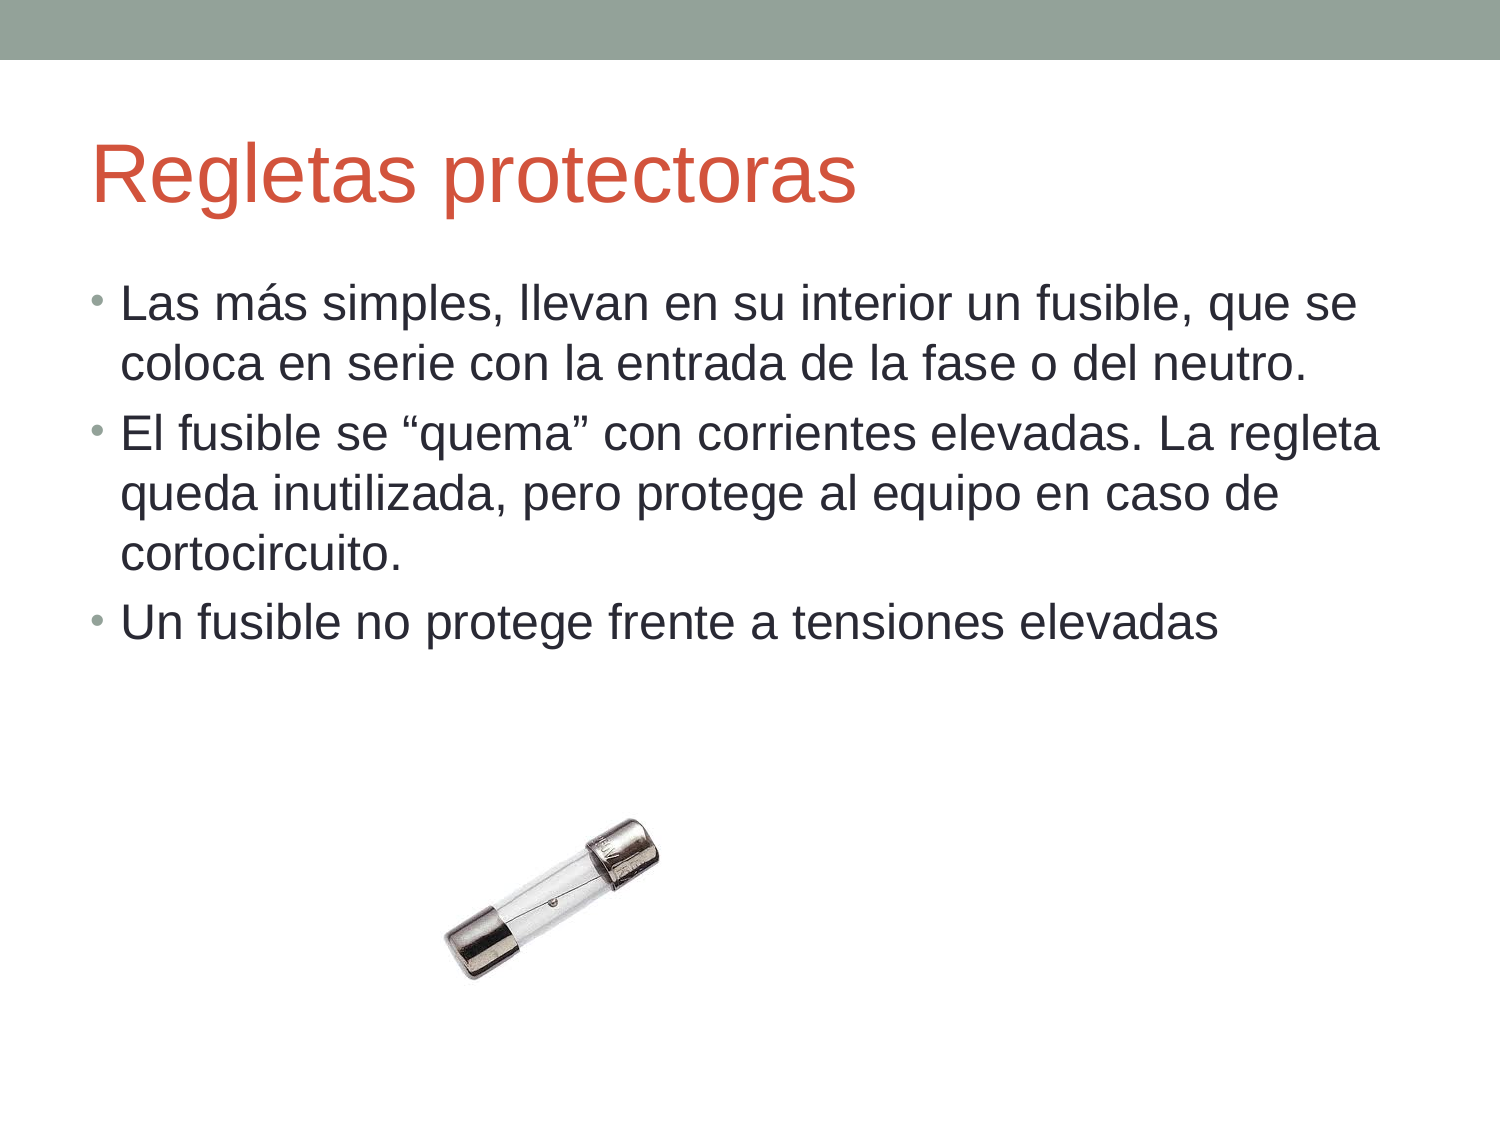

# Regletas protectoras
Las más simples, llevan en su interior un fusible, que se coloca en serie con la entrada de la fase o del neutro.
El fusible se “quema” con corrientes elevadas. La regleta queda inutilizada, pero protege al equipo en caso de cortocircuito.
Un fusible no protege frente a tensiones elevadas